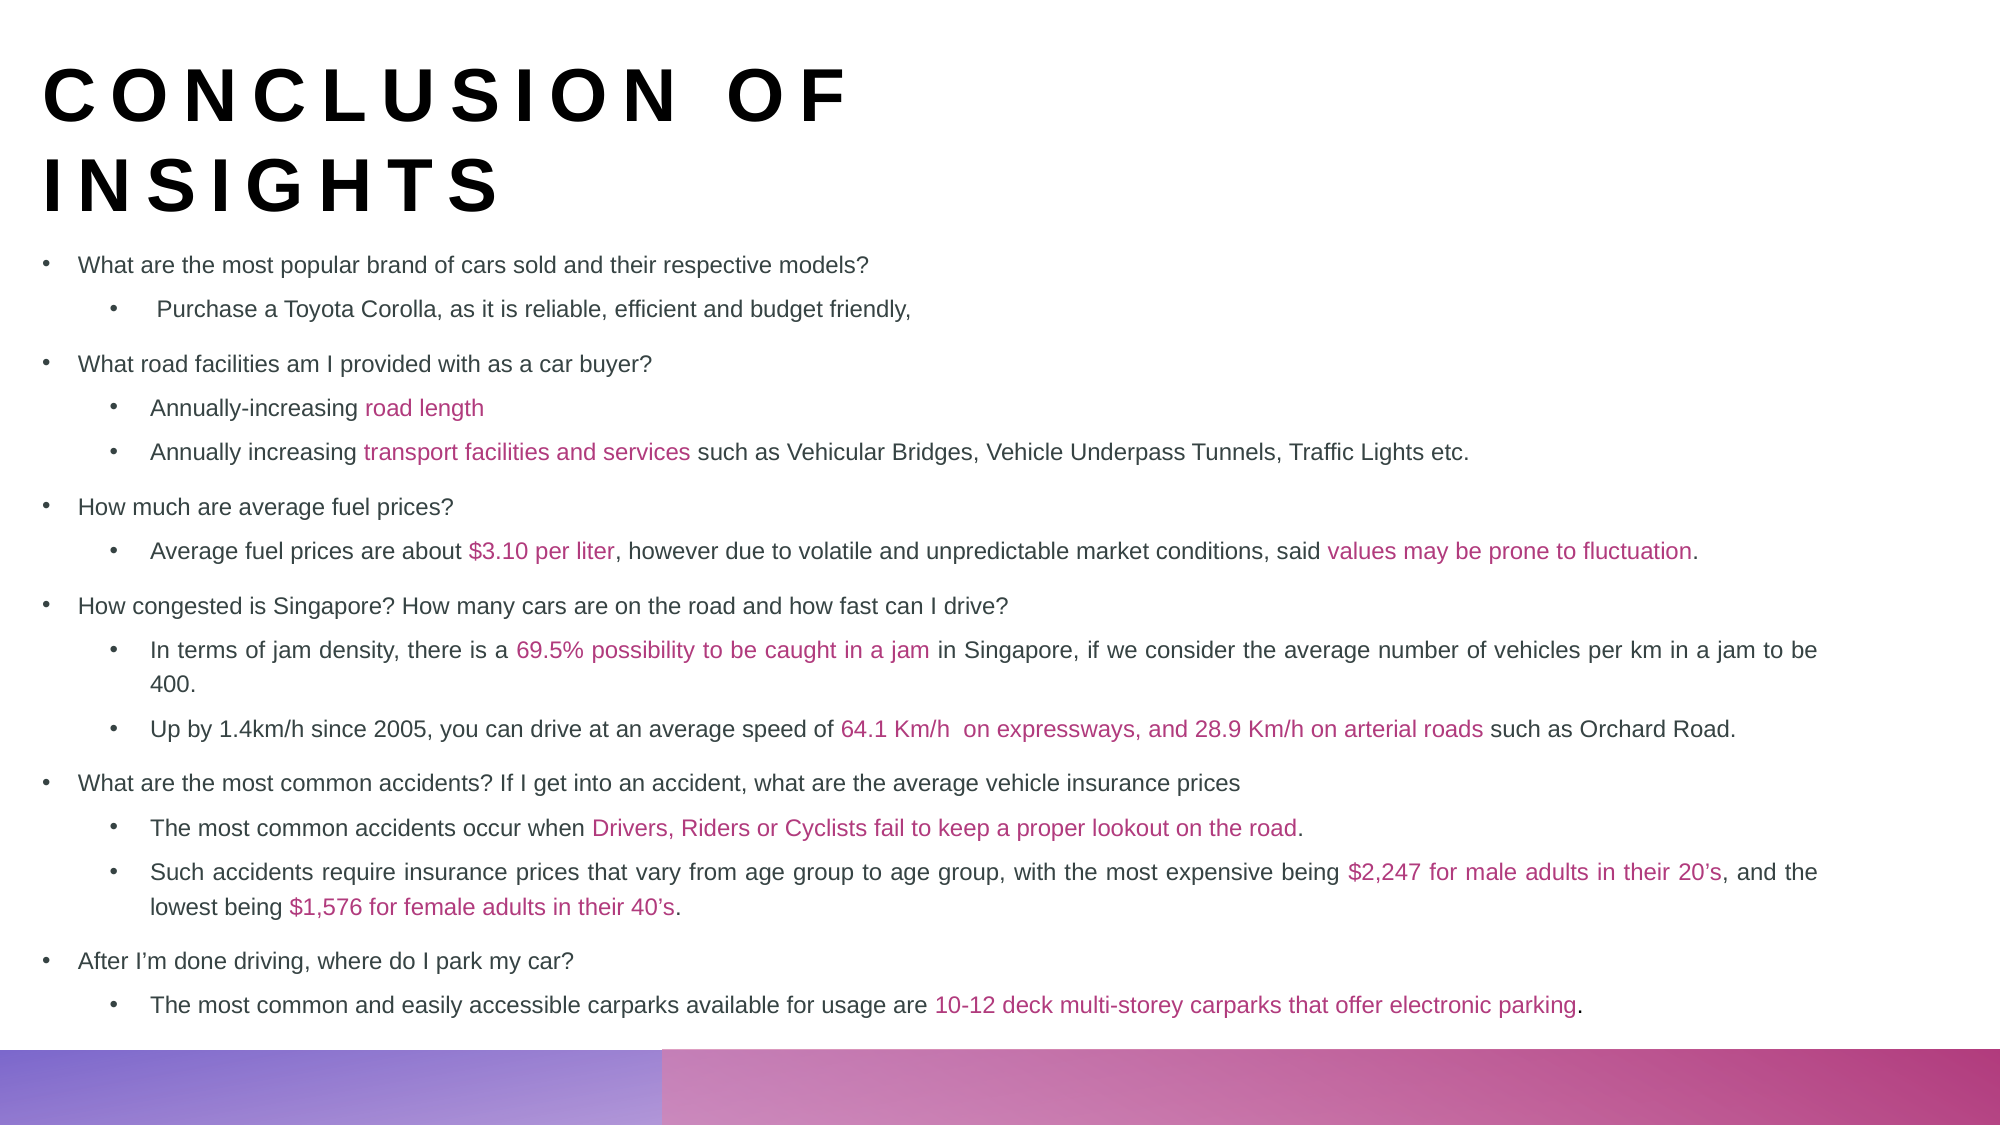

# Conclusion of insights

What are the most popular brand of cars sold and their respective models?
 Purchase a Toyota Corolla, as it is reliable, efficient and budget friendly,
What road facilities am I provided with as a car buyer?
Annually-increasing road length
Annually increasing transport facilities and services such as Vehicular Bridges, Vehicle Underpass Tunnels, Traffic Lights etc.
How much are average fuel prices?
Average fuel prices are about $3.10 per liter, however due to volatile and unpredictable market conditions, said values may be prone to fluctuation.
How congested is Singapore? How many cars are on the road and how fast can I drive?
In terms of jam density, there is a 69.5% possibility to be caught in a jam in Singapore, if we consider the average number of vehicles per km in a jam to be 400.
Up by 1.4km/h since 2005, you can drive at an average speed of 64.1 Km/h  on expressways, and 28.9 Km/h on arterial roads such as Orchard Road.
What are the most common accidents? If I get into an accident, what are the average vehicle insurance prices
The most common accidents occur when Drivers, Riders or Cyclists fail to keep a proper lookout on the road.
Such accidents require insurance prices that vary from age group to age group, with the most expensive being $2,247 for male adults in their 20’s, and the lowest being $1,576 for female adults in their 40’s.
After I’m done driving, where do I park my car?
The most common and easily accessible carparks available for usage are 10-12 deck multi-storey carparks that offer electronic parking.